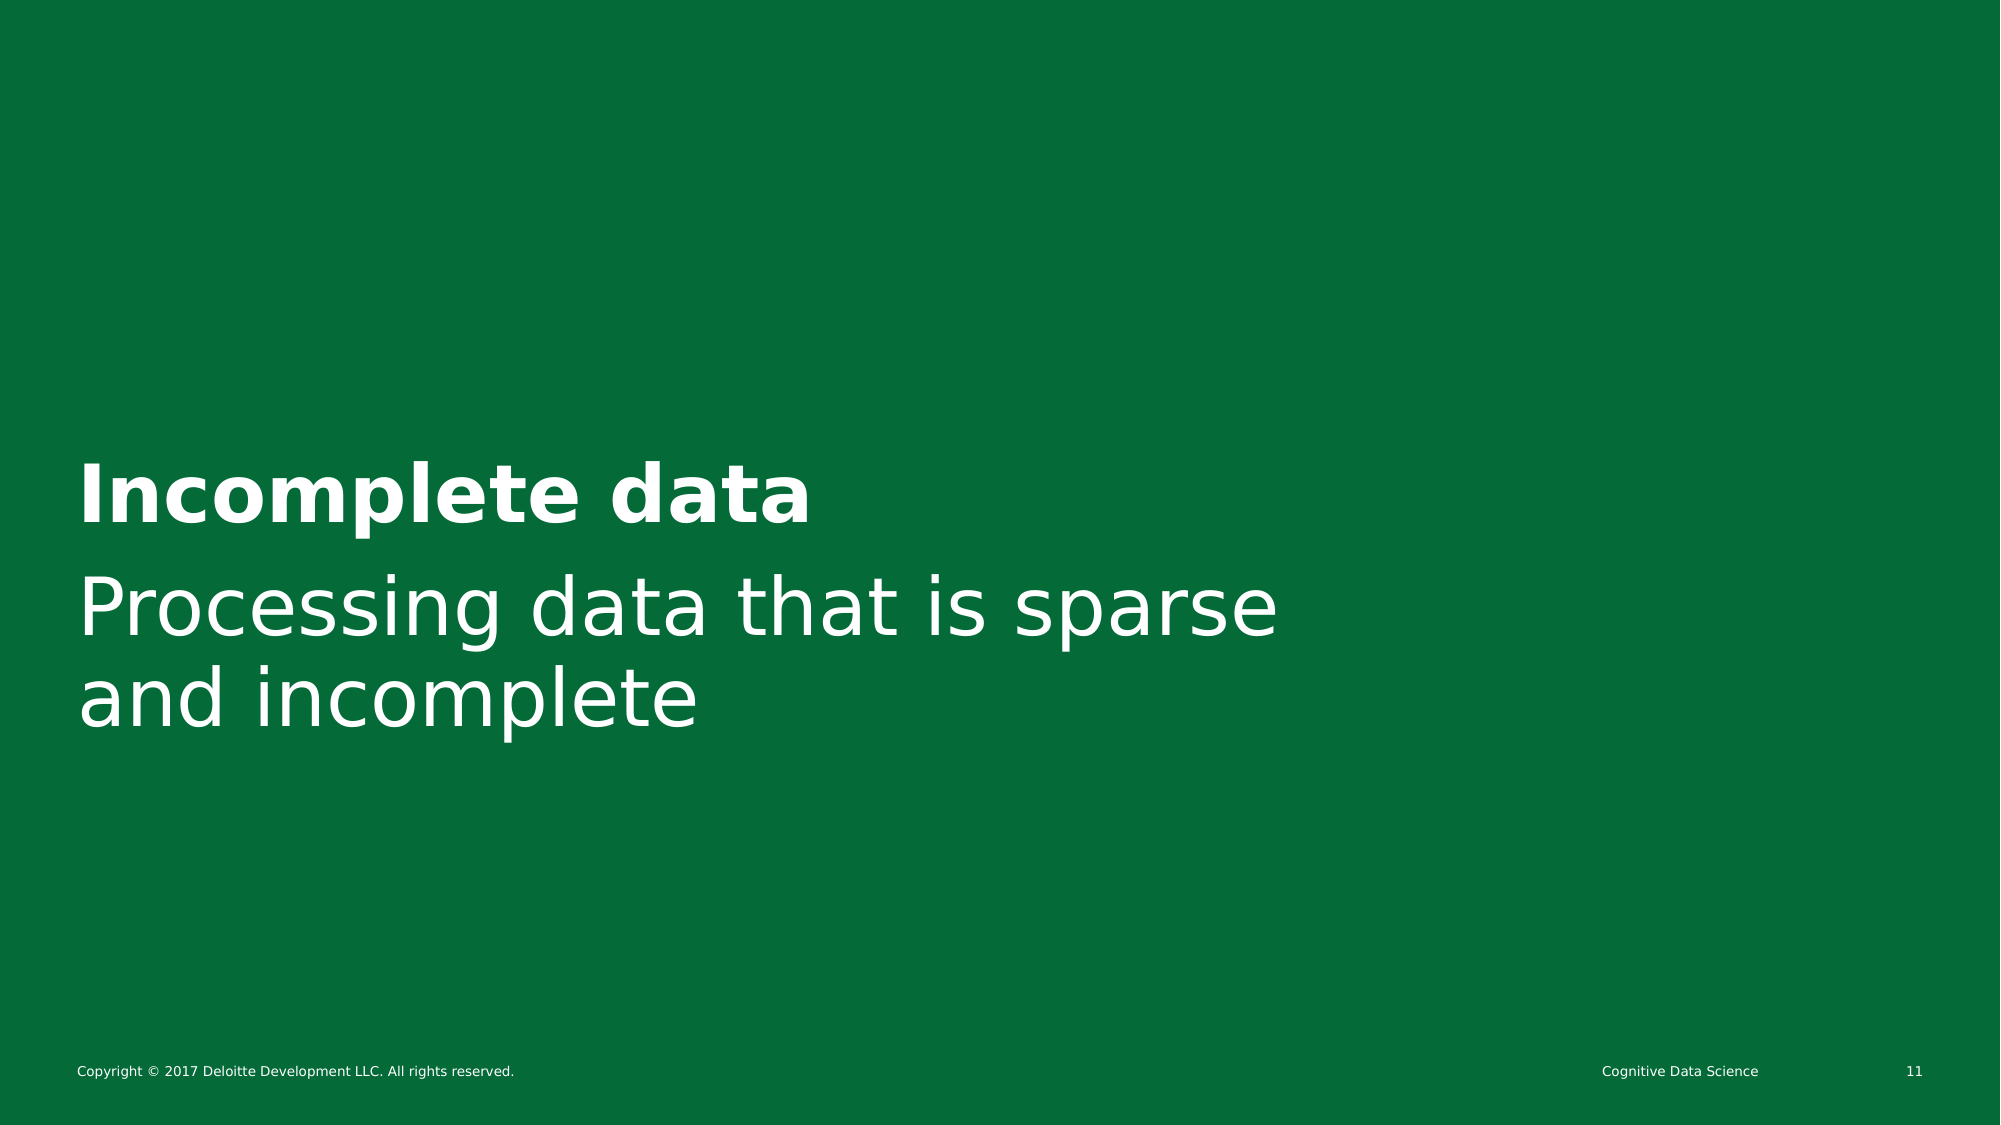

# Incomplete data
Processing data that is sparse
and incomplete